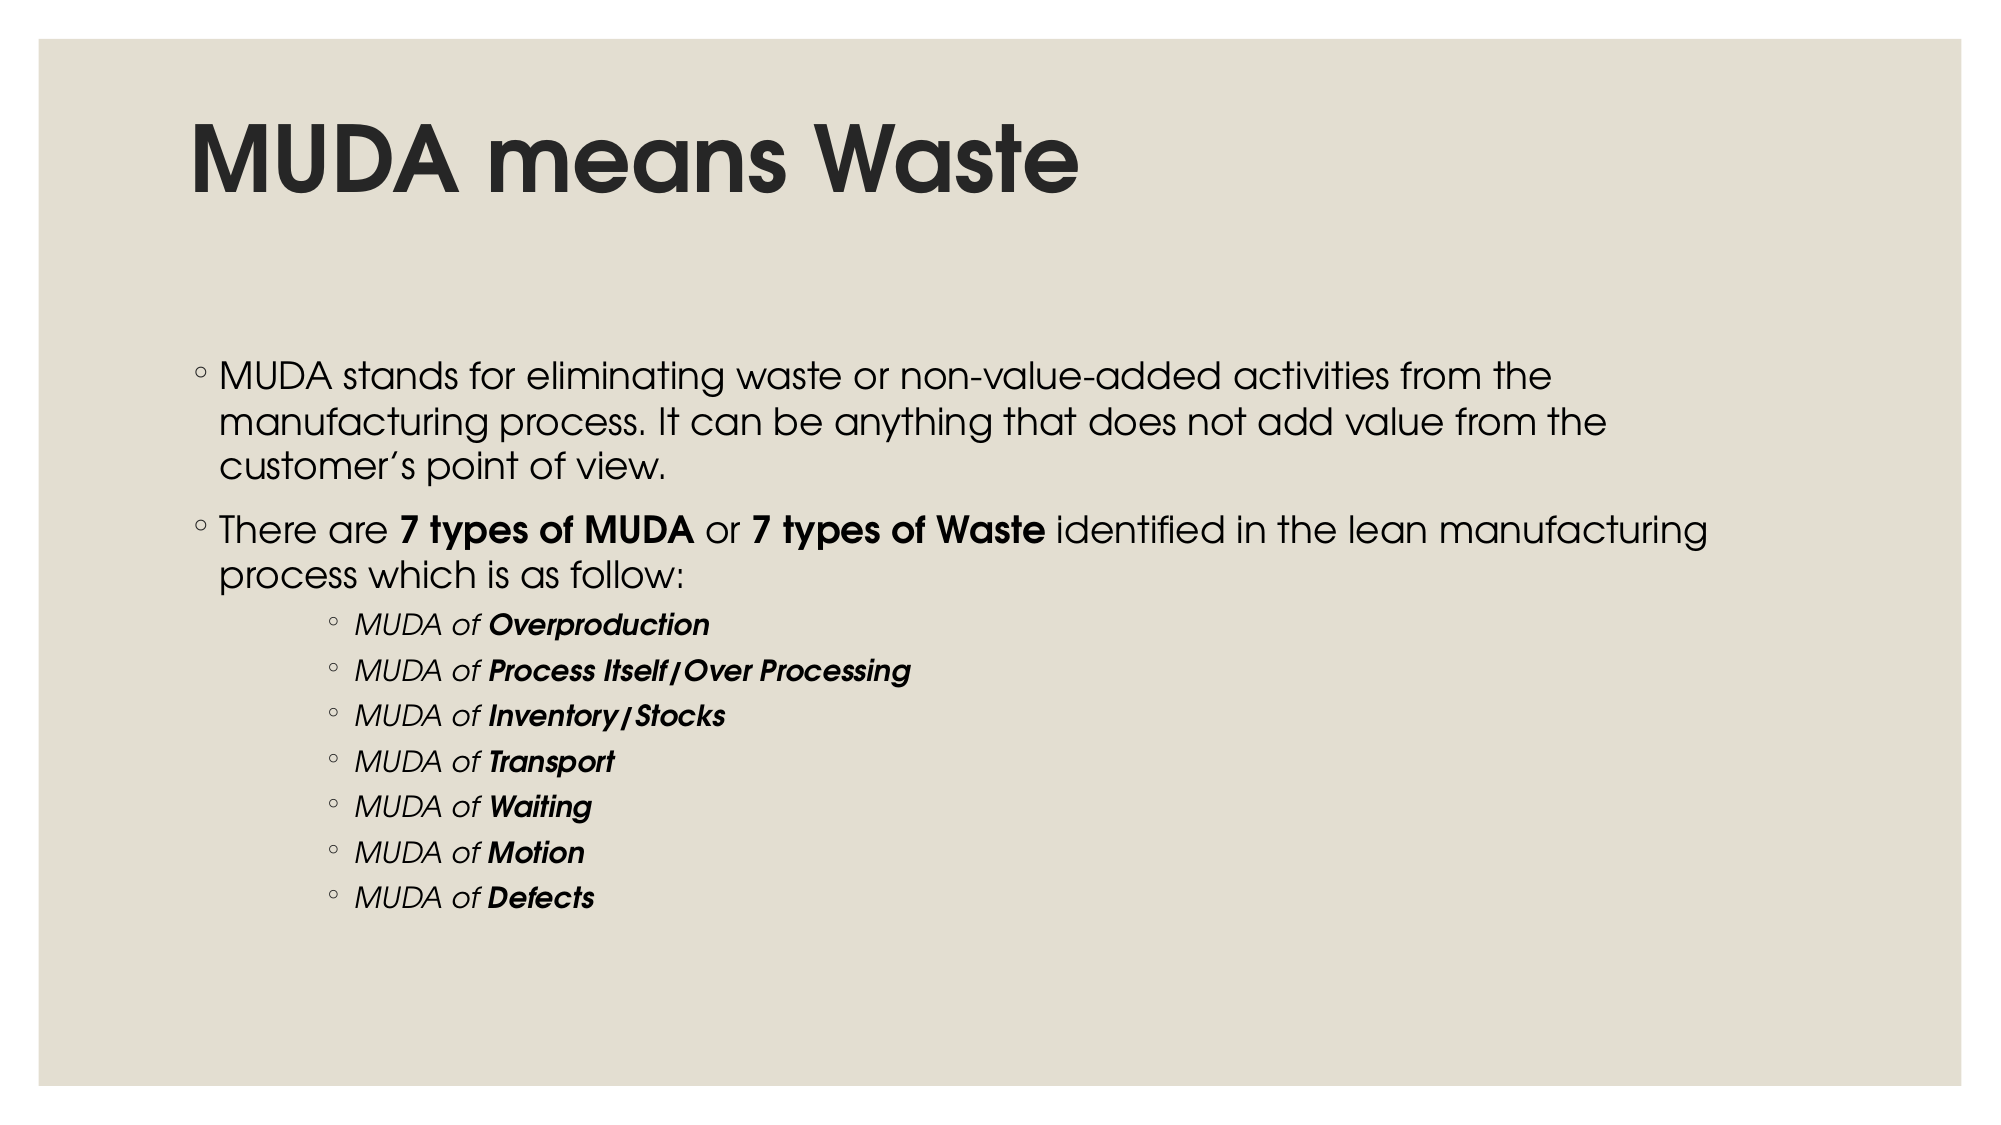

# MUDA means Waste
MUDA stands for eliminating waste or non-value-added activities from the manufacturing process. It can be anything that does not add value from the customer’s point of view.
There are 7 types of MUDA or 7 types of Waste identified in the lean manufacturing process which is as follow:
MUDA of Overproduction
MUDA of Process Itself/Over Processing
MUDA of Inventory/Stocks
MUDA of Transport
MUDA of Waiting
MUDA of Motion
MUDA of Defects